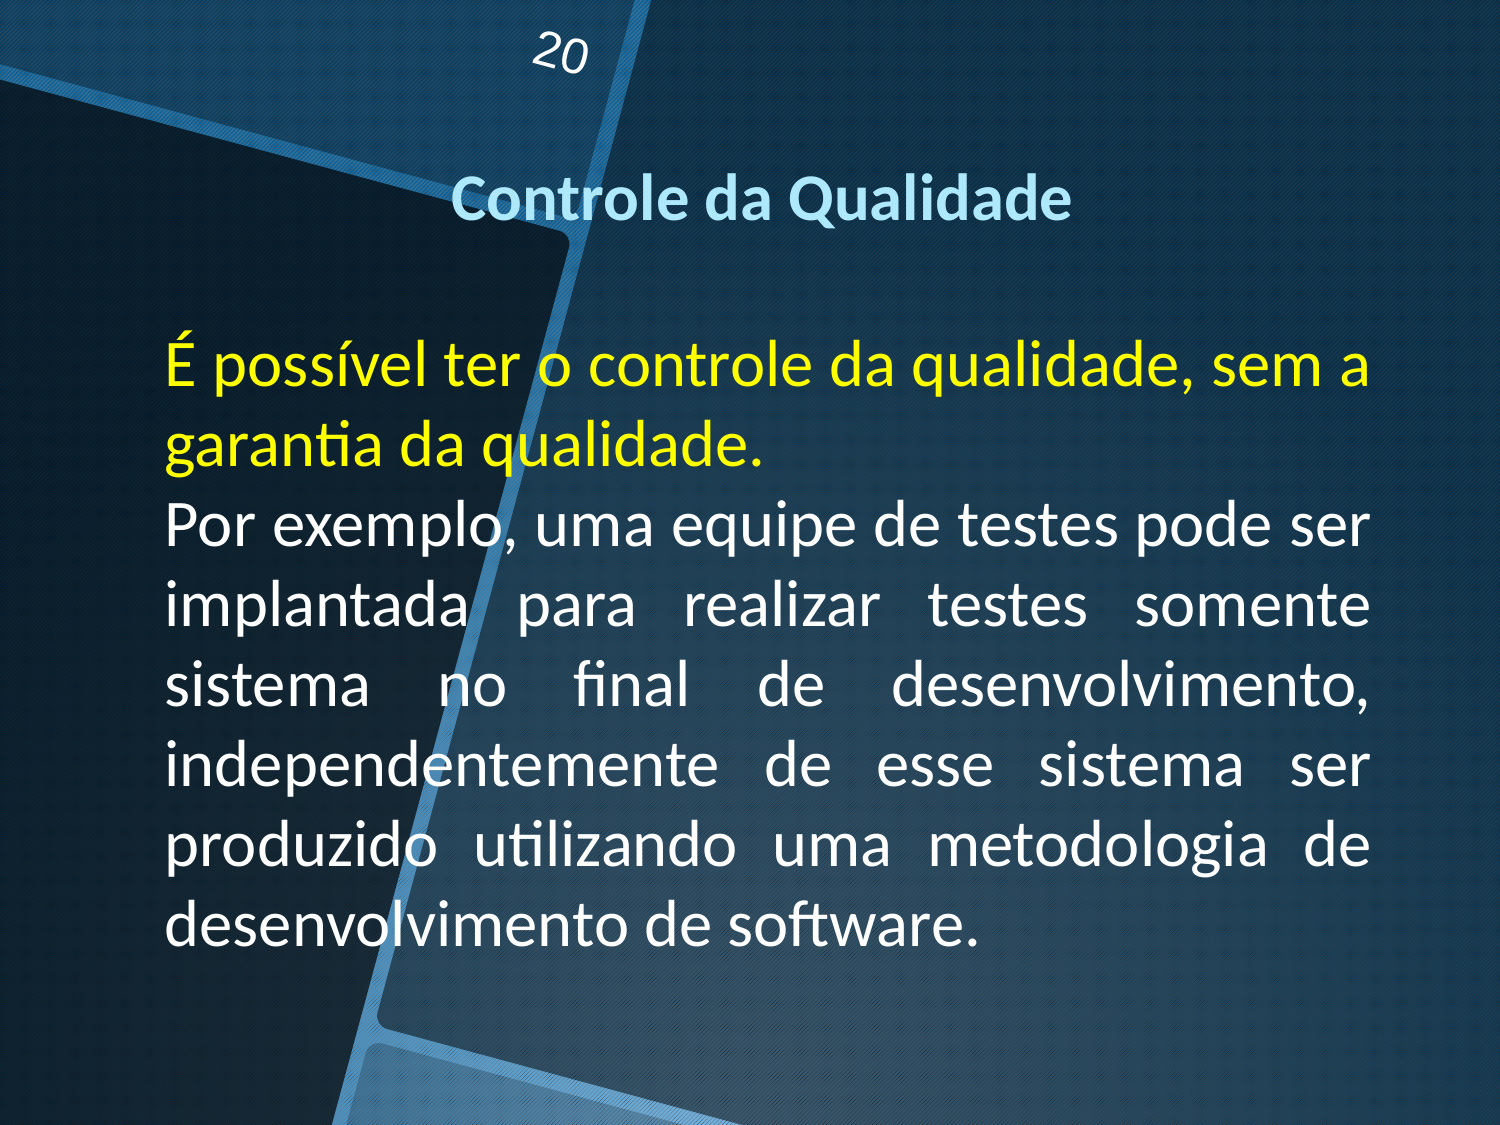

20
Controle da Qualidade
É possível ter o controle da qualidade, sem a garantia da qualidade.
Por exemplo, uma equipe de testes pode ser implantada para realizar testes somente sistema no final de desenvolvimento, independentemente de esse sistema ser produzido utilizando uma metodologia de desenvolvimento de software.